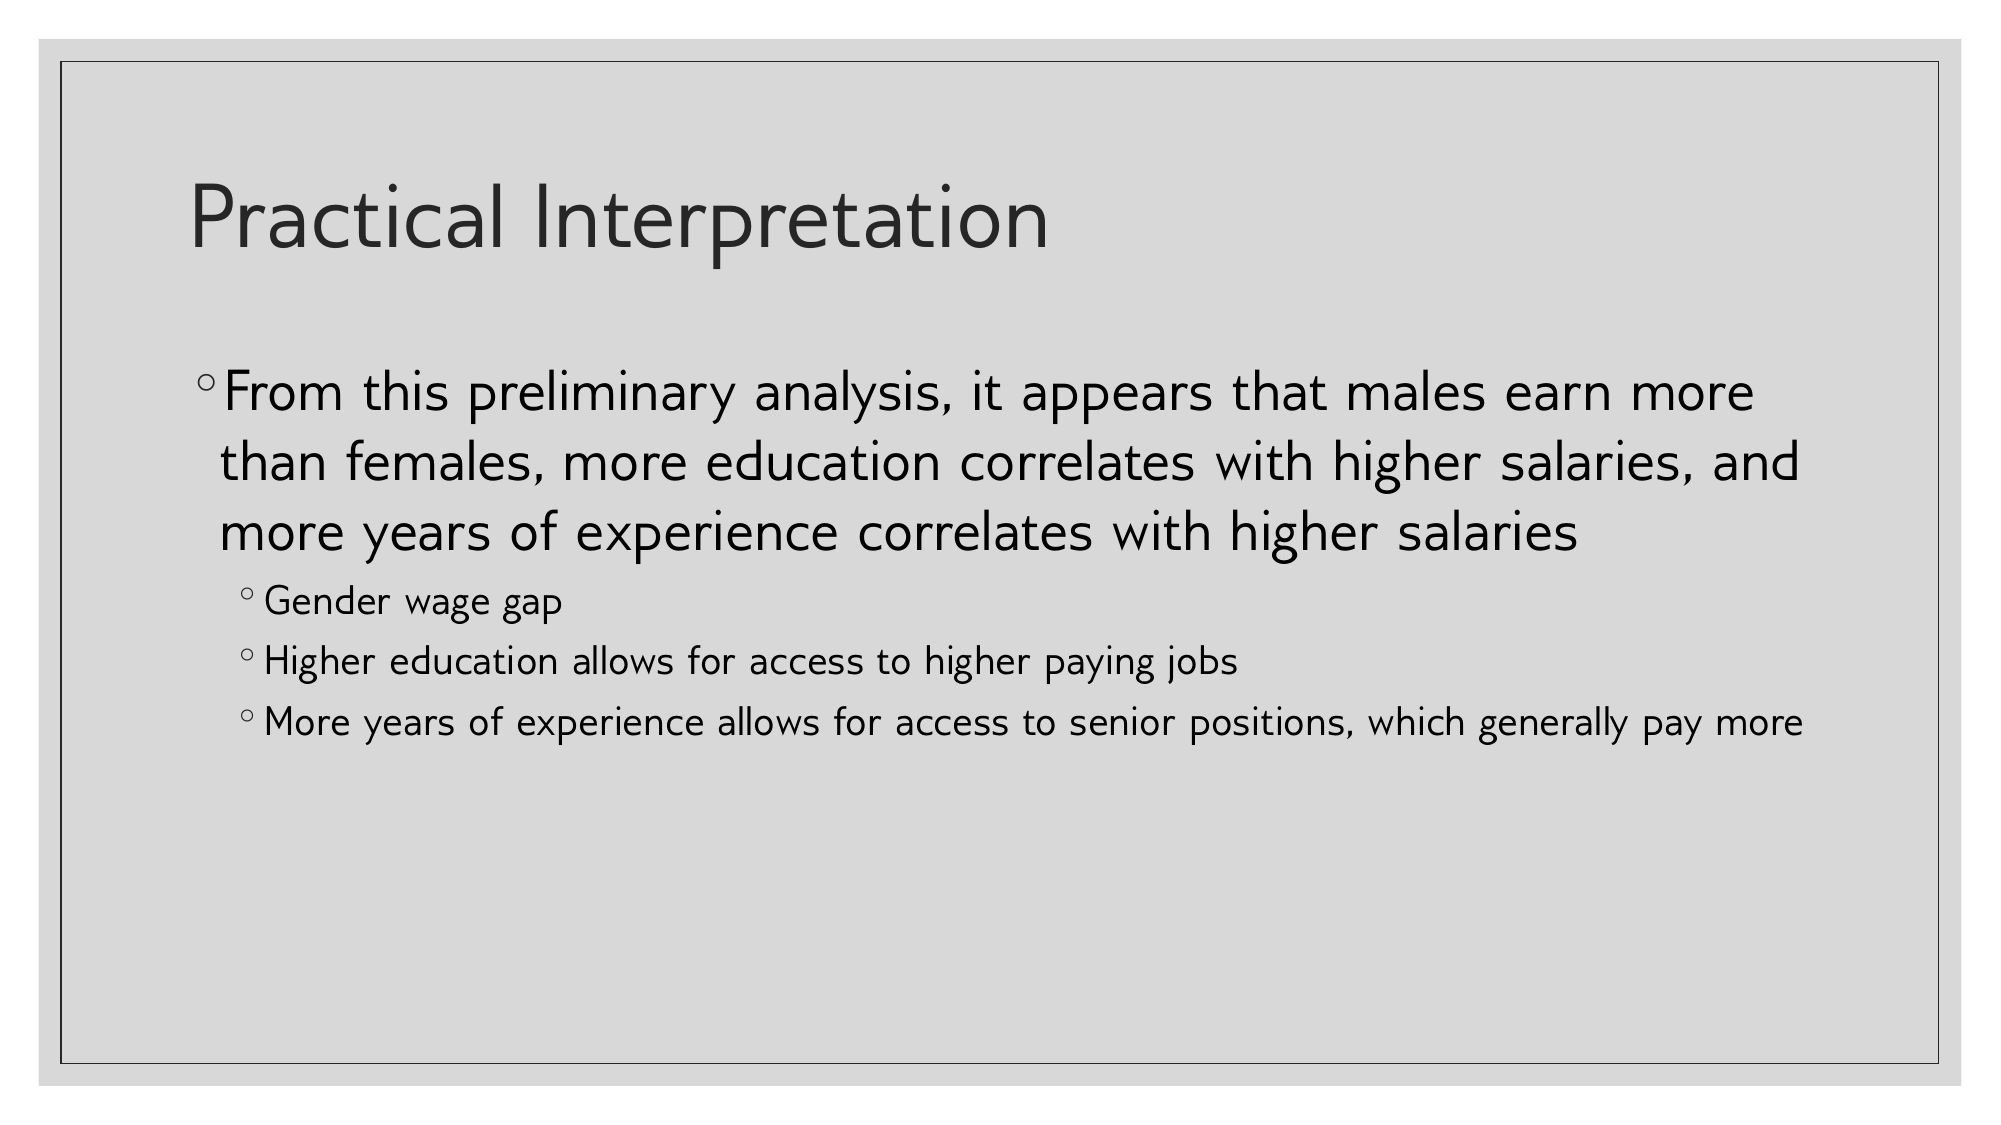

# Practical Interpretation
From this preliminary analysis, it appears that males earn more than females, more education correlates with higher salaries, and more years of experience correlates with higher salaries
Gender wage gap
Higher education allows for access to higher paying jobs
More years of experience allows for access to senior positions, which generally pay more